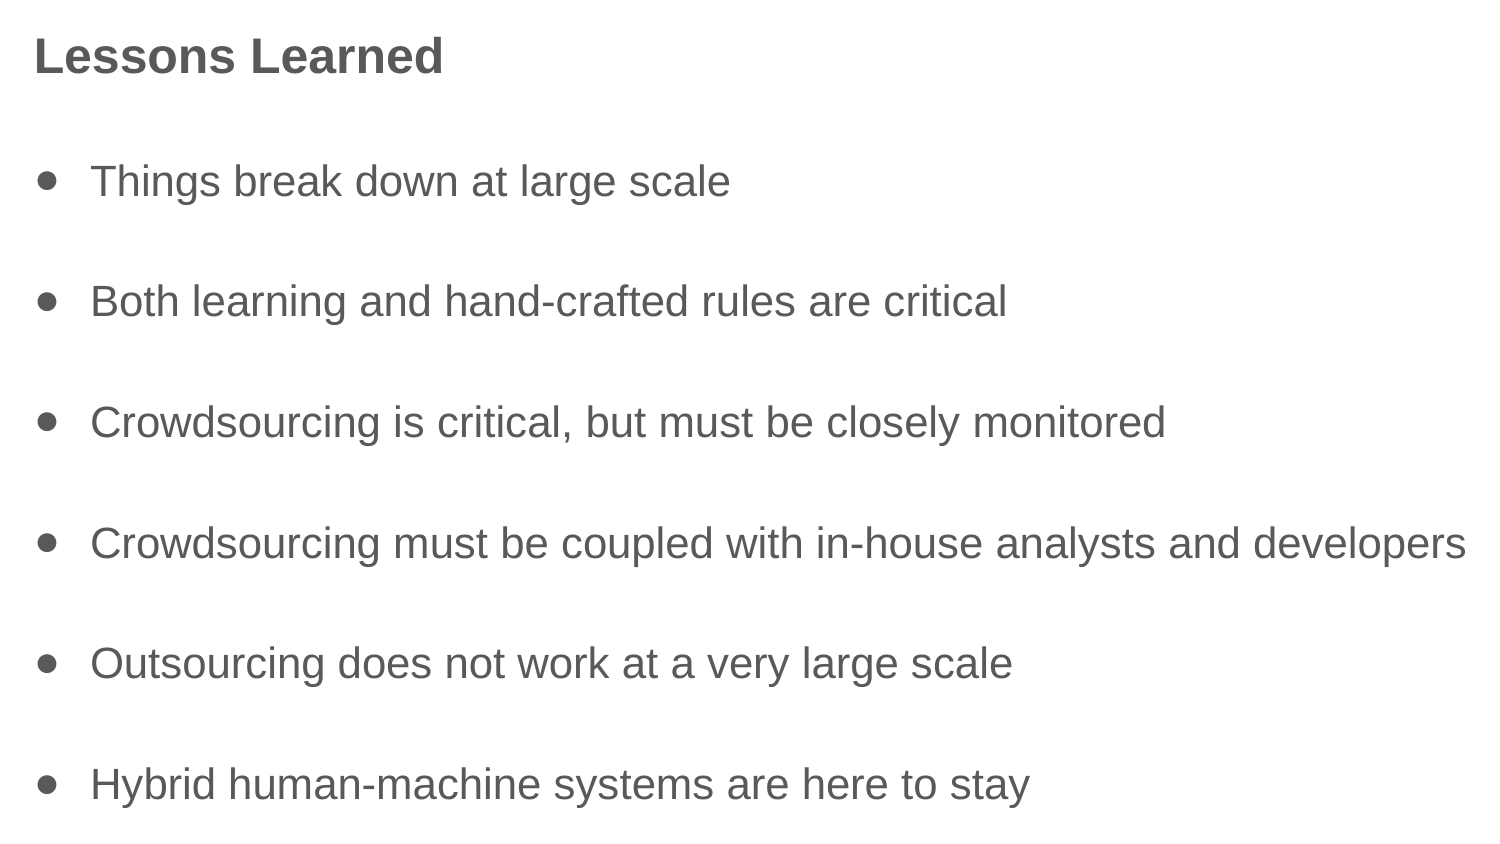

Lessons Learned

Things break down at large scale

Both learning and hand-crafted rules are critical

Crowdsourcing is critical, but must be closely monitored

Crowdsourcing must be coupled with in-house analysts and developers

Outsourcing does not work at a very large scale

Hybrid human-machine systems are here to stay